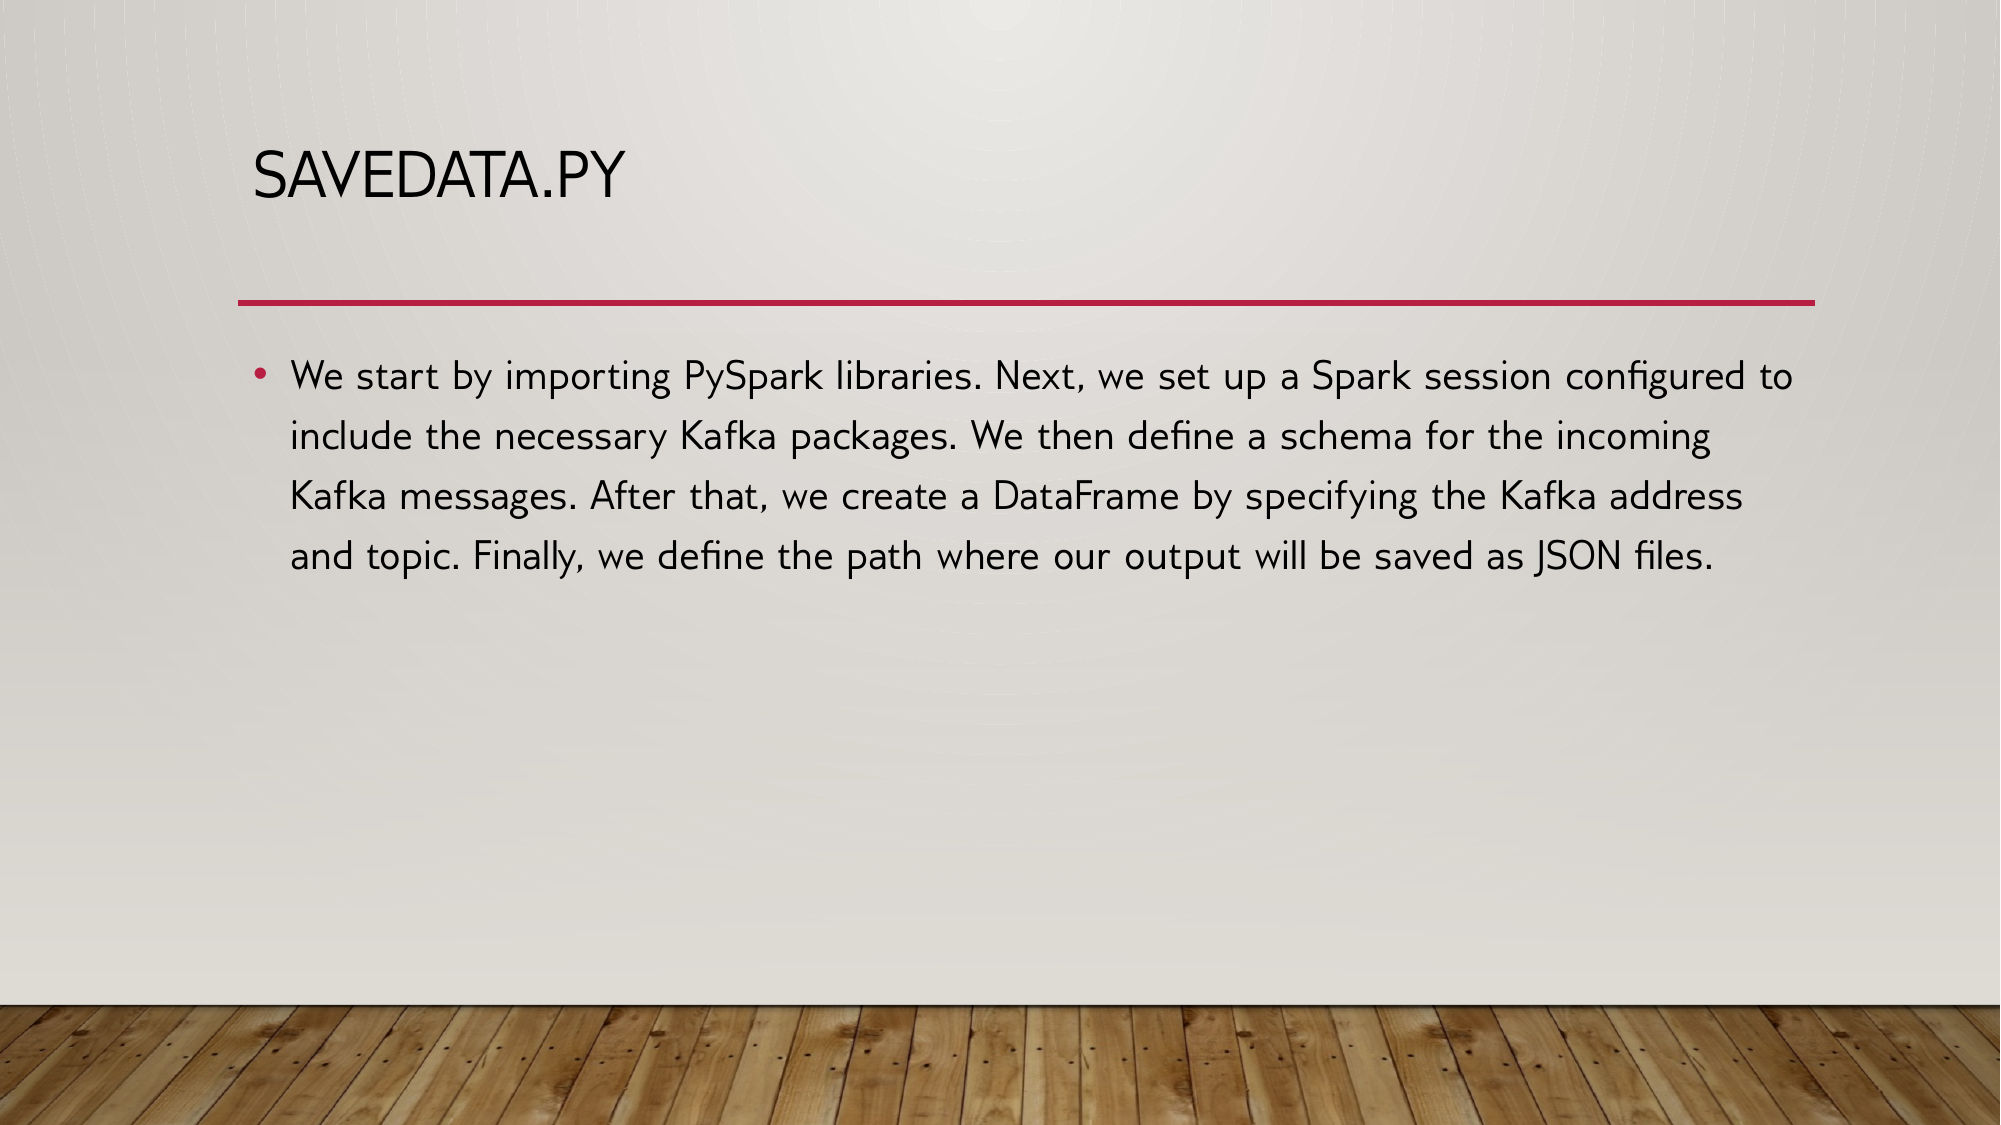

# SaveData.py
We start by importing PySpark libraries. Next, we set up a Spark session configured to include the necessary Kafka packages. We then define a schema for the incoming Kafka messages. After that, we create a DataFrame by specifying the Kafka address and topic. Finally, we define the path where our output will be saved as JSON files.